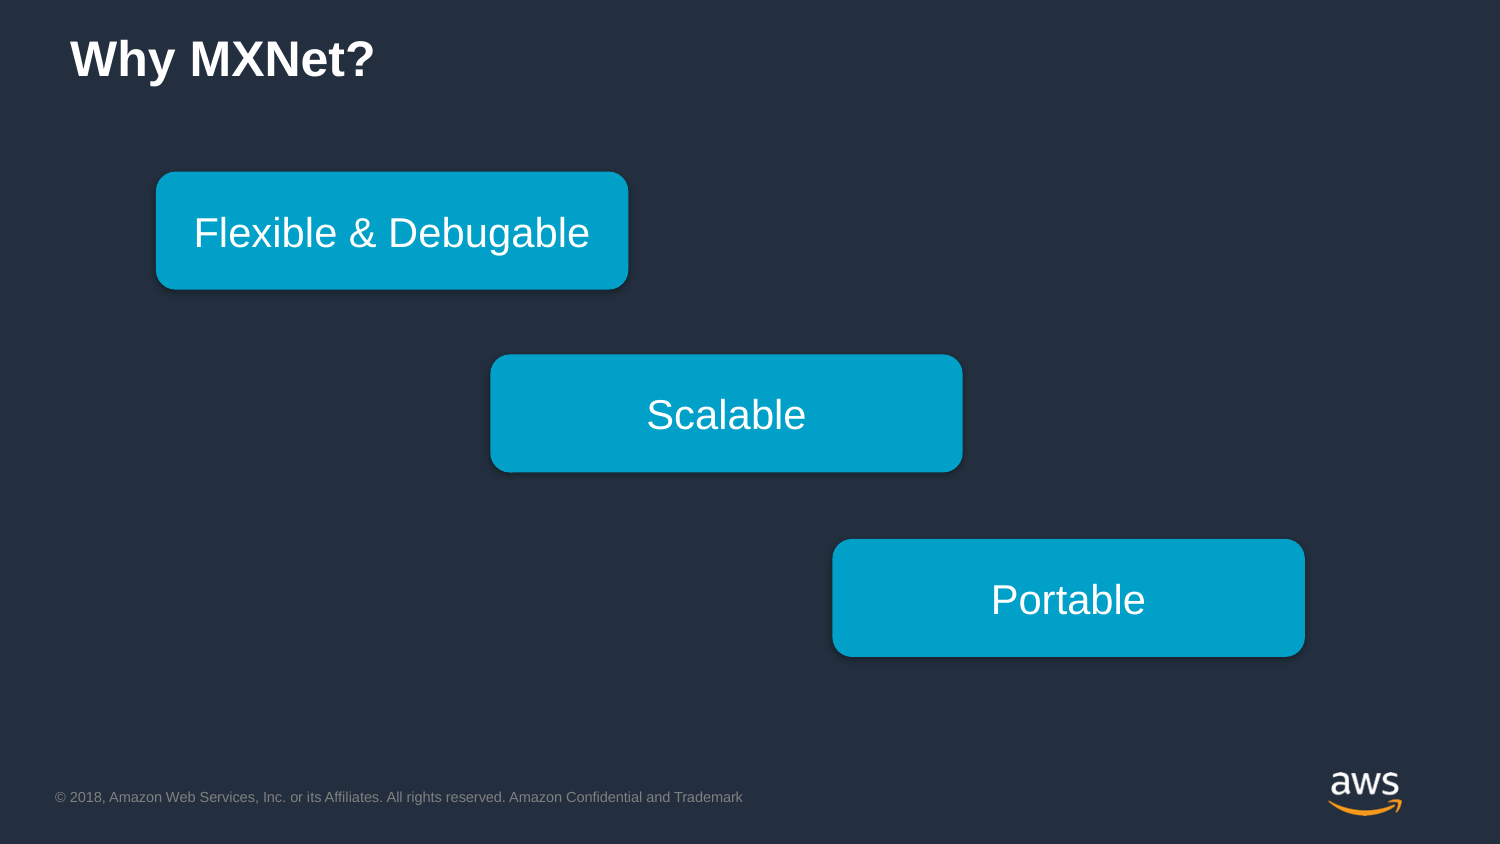

# Why MXNet?
Flexible & Debugable
Scalable
Portable